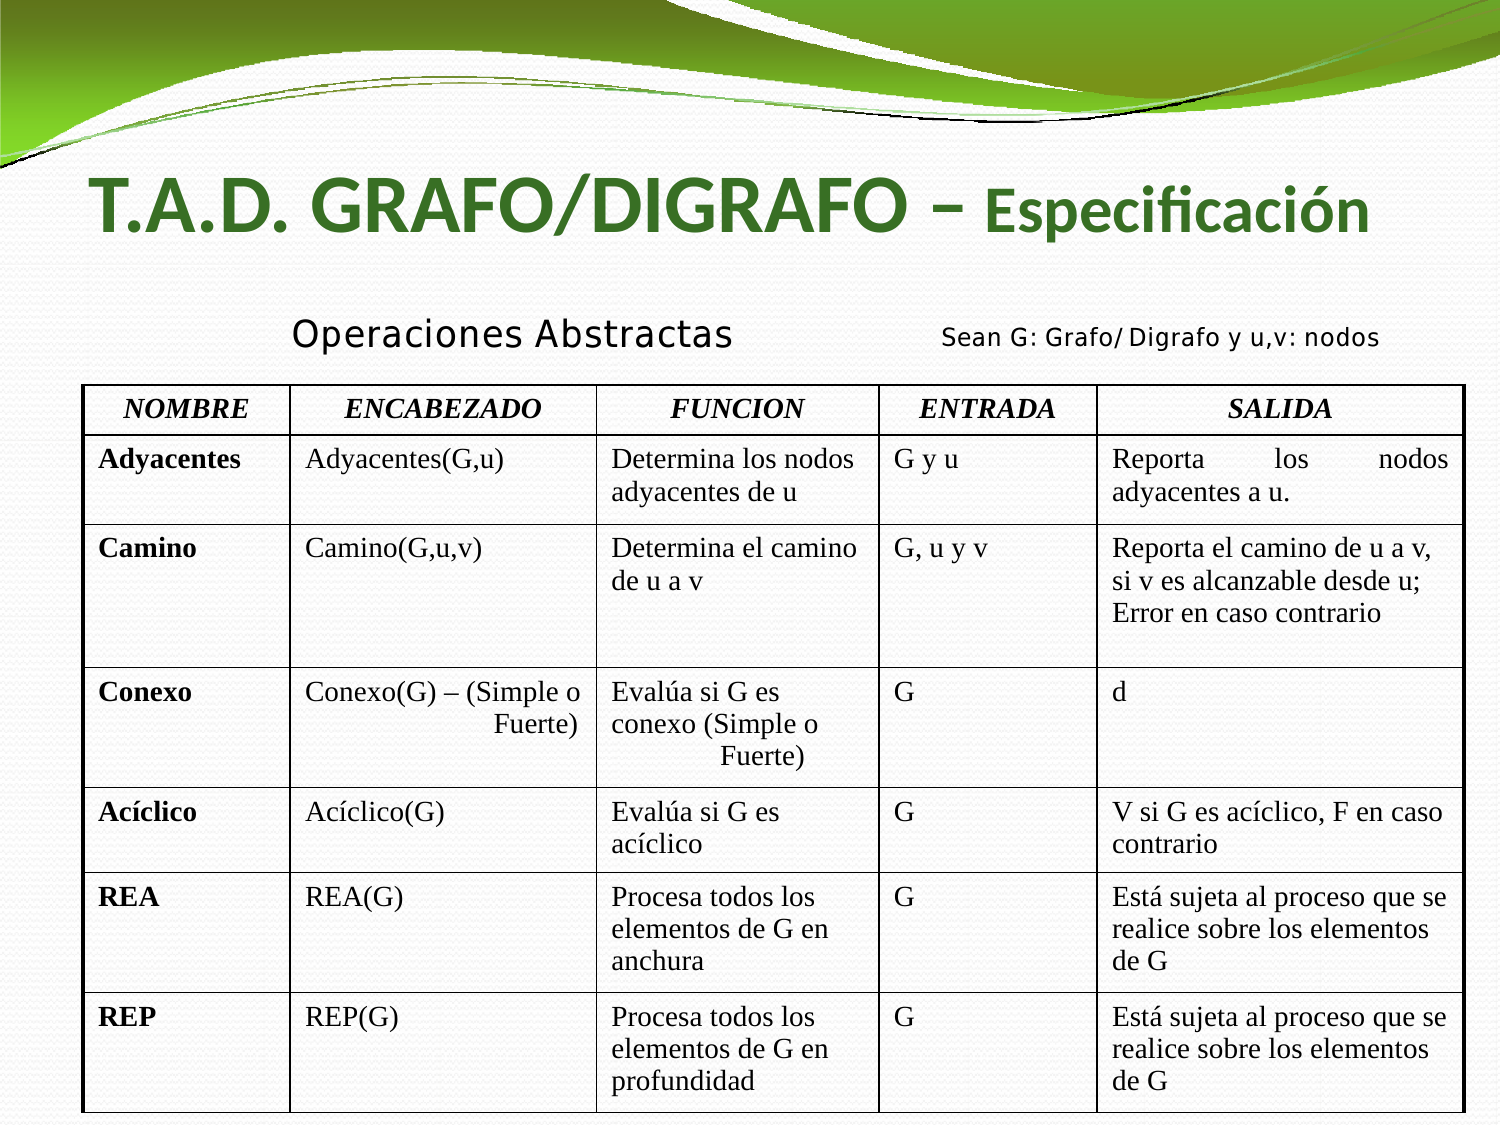

# T.A.D. GRAFO/DIGRAFO – Especificación
Operaciones Abstractas
Sean G: Grafo/Digrafo y u,v: nodos
| NOMBRE | ENCABEZADO | FUNCION | ENTRADA | SALIDA |
| --- | --- | --- | --- | --- |
| Adyacentes | Adyacentes(G,u) | Determina los nodos adyacentes de u | G y u | Reporta los nodos adyacentes a u. |
| Camino | Camino(G,u,v) | Determina el camino de u a v | G, u y v | Reporta el camino de u a v, si v es alcanzable desde u; Error en caso contrario |
| Conexo | Conexo(G) – (Simple o Fuerte) | Evalúa si G es conexo (Simple o Fuerte) | G | d |
| Acíclico | Acíclico(G) | Evalúa si G es acíclico | G | V si G es acíclico, F en caso contrario |
| REA | REA(G) | Procesa todos los elementos de G en anchura | G | Está sujeta al proceso que se realice sobre los elementos de G |
| REP | REP(G) | Procesa todos los elementos de G en profundidad | G | Está sujeta al proceso que se realice sobre los elementos de G |